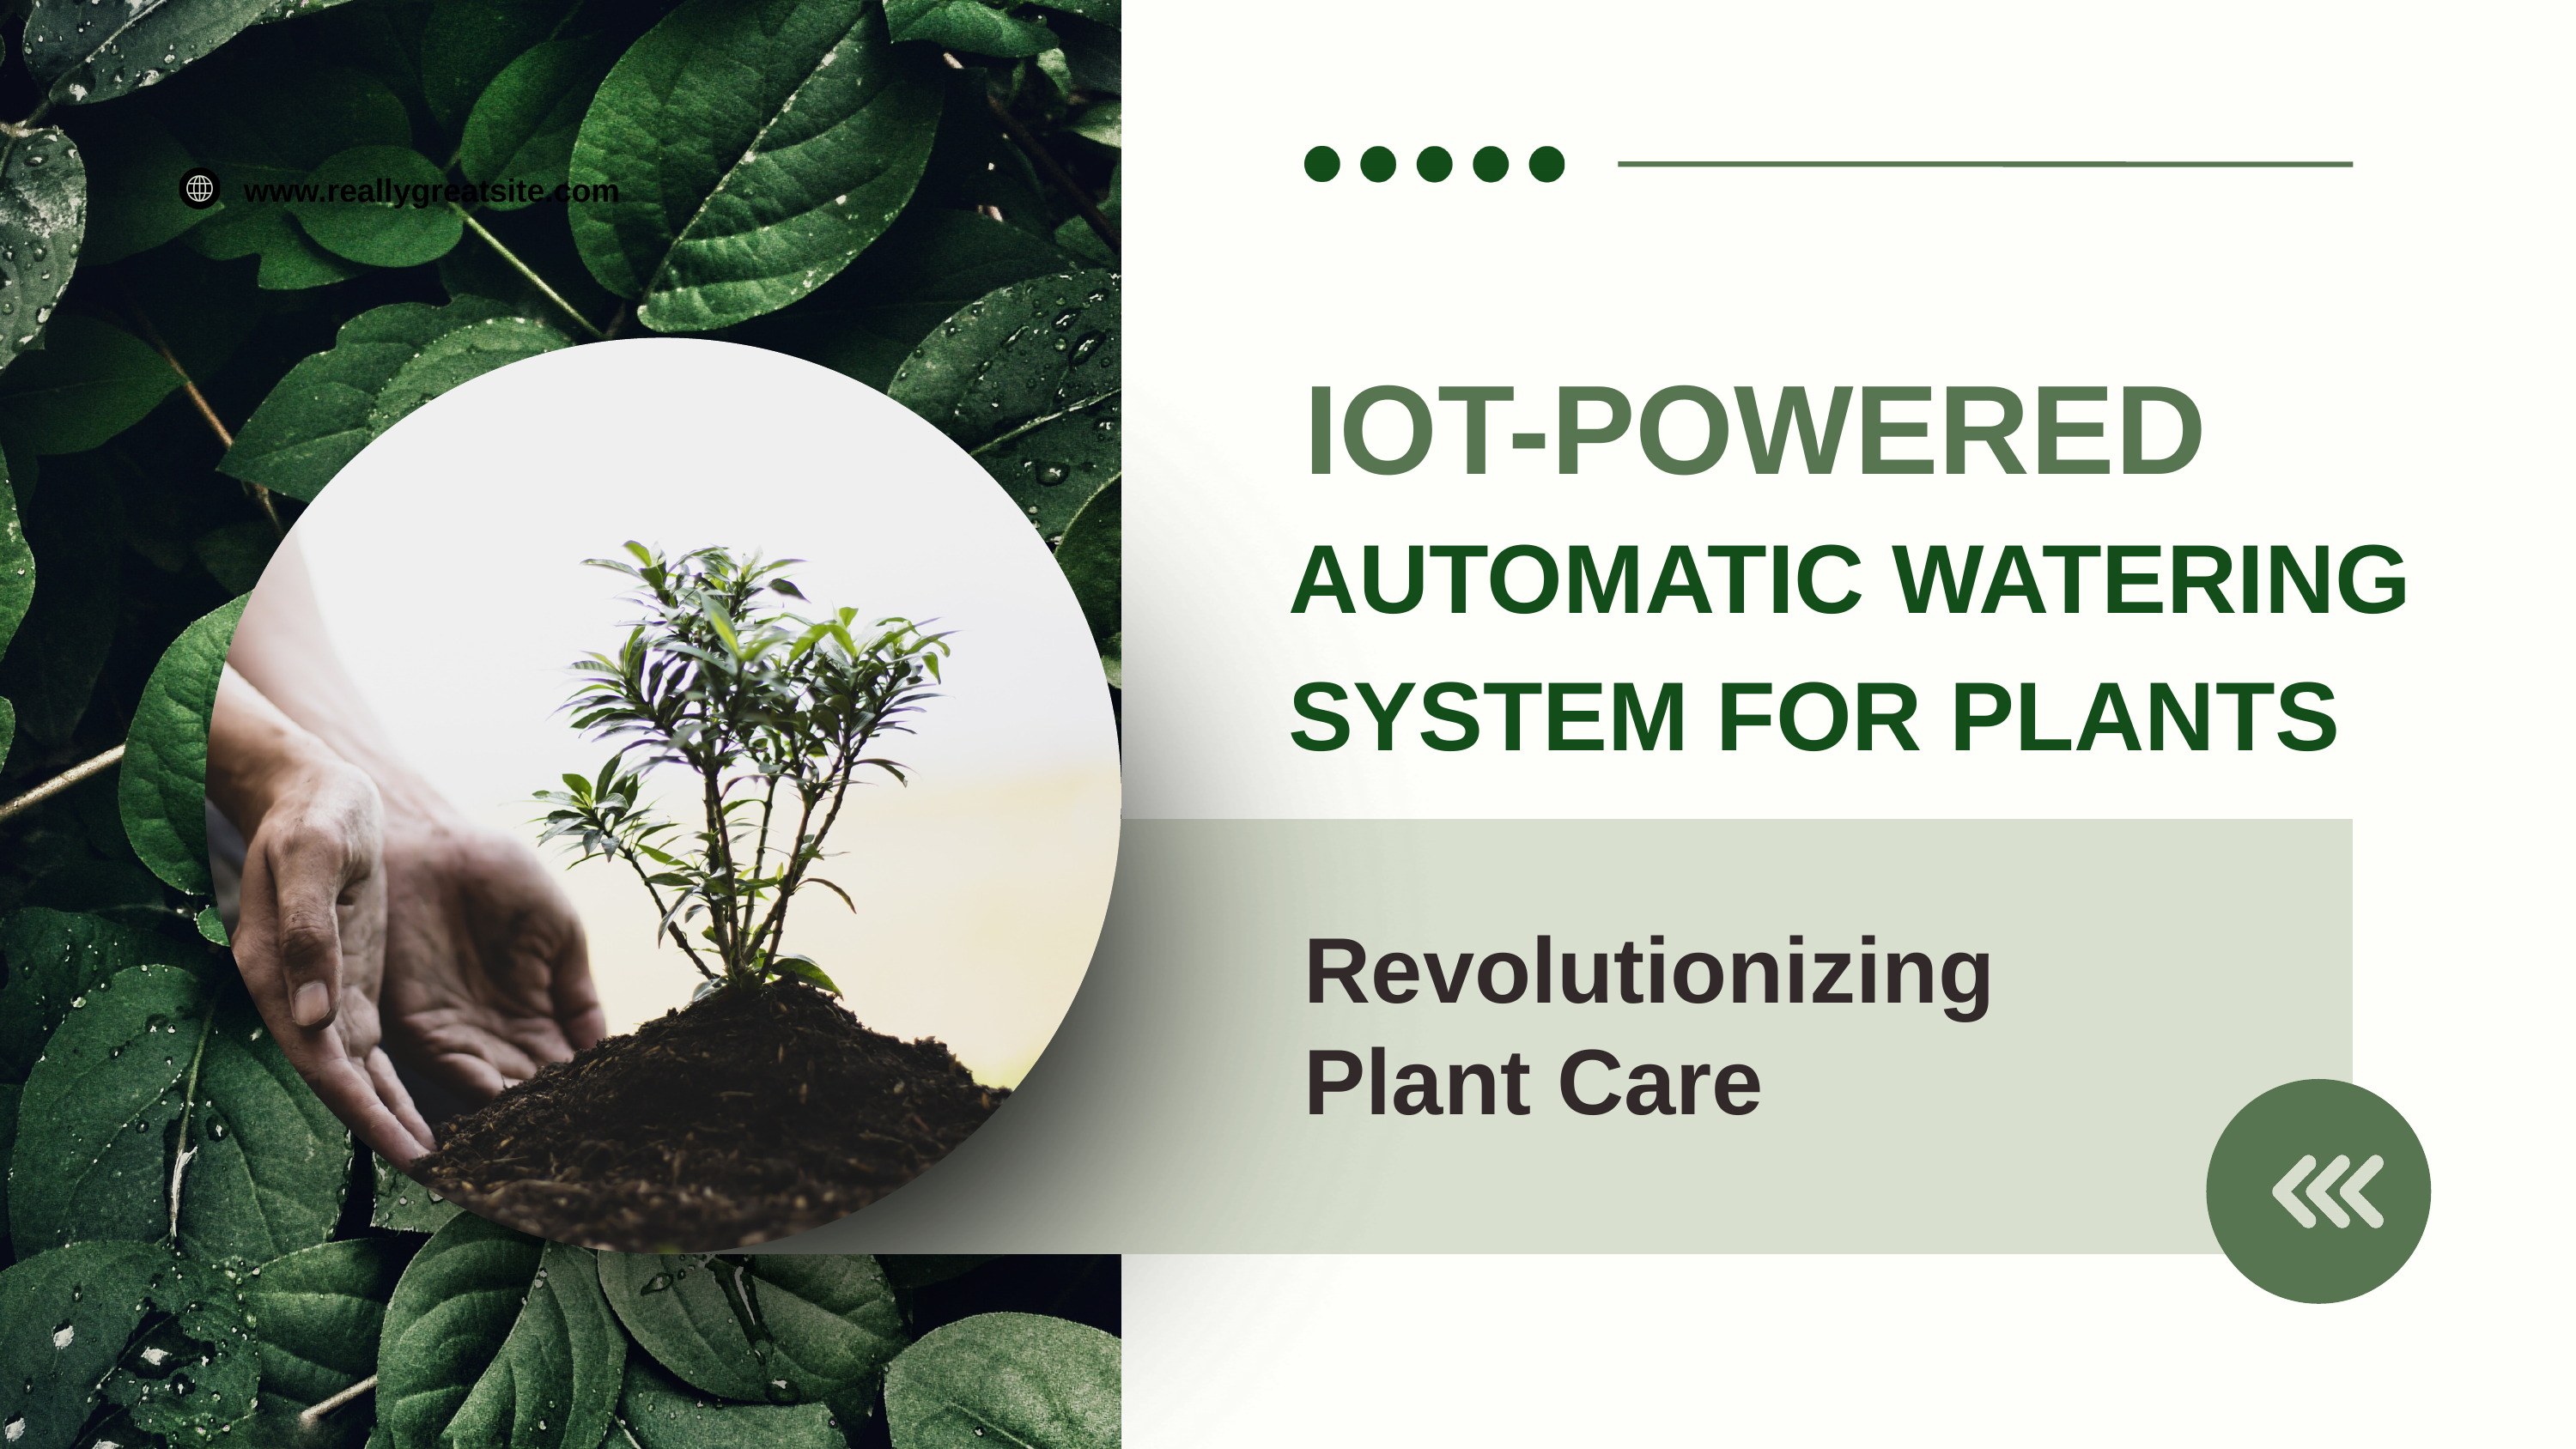

www.reallygreatsite.com

IOT-POWERED

AUTOMATIC WATERING SYSTEM FOR PLANTS

Revolutionizing Plant Care